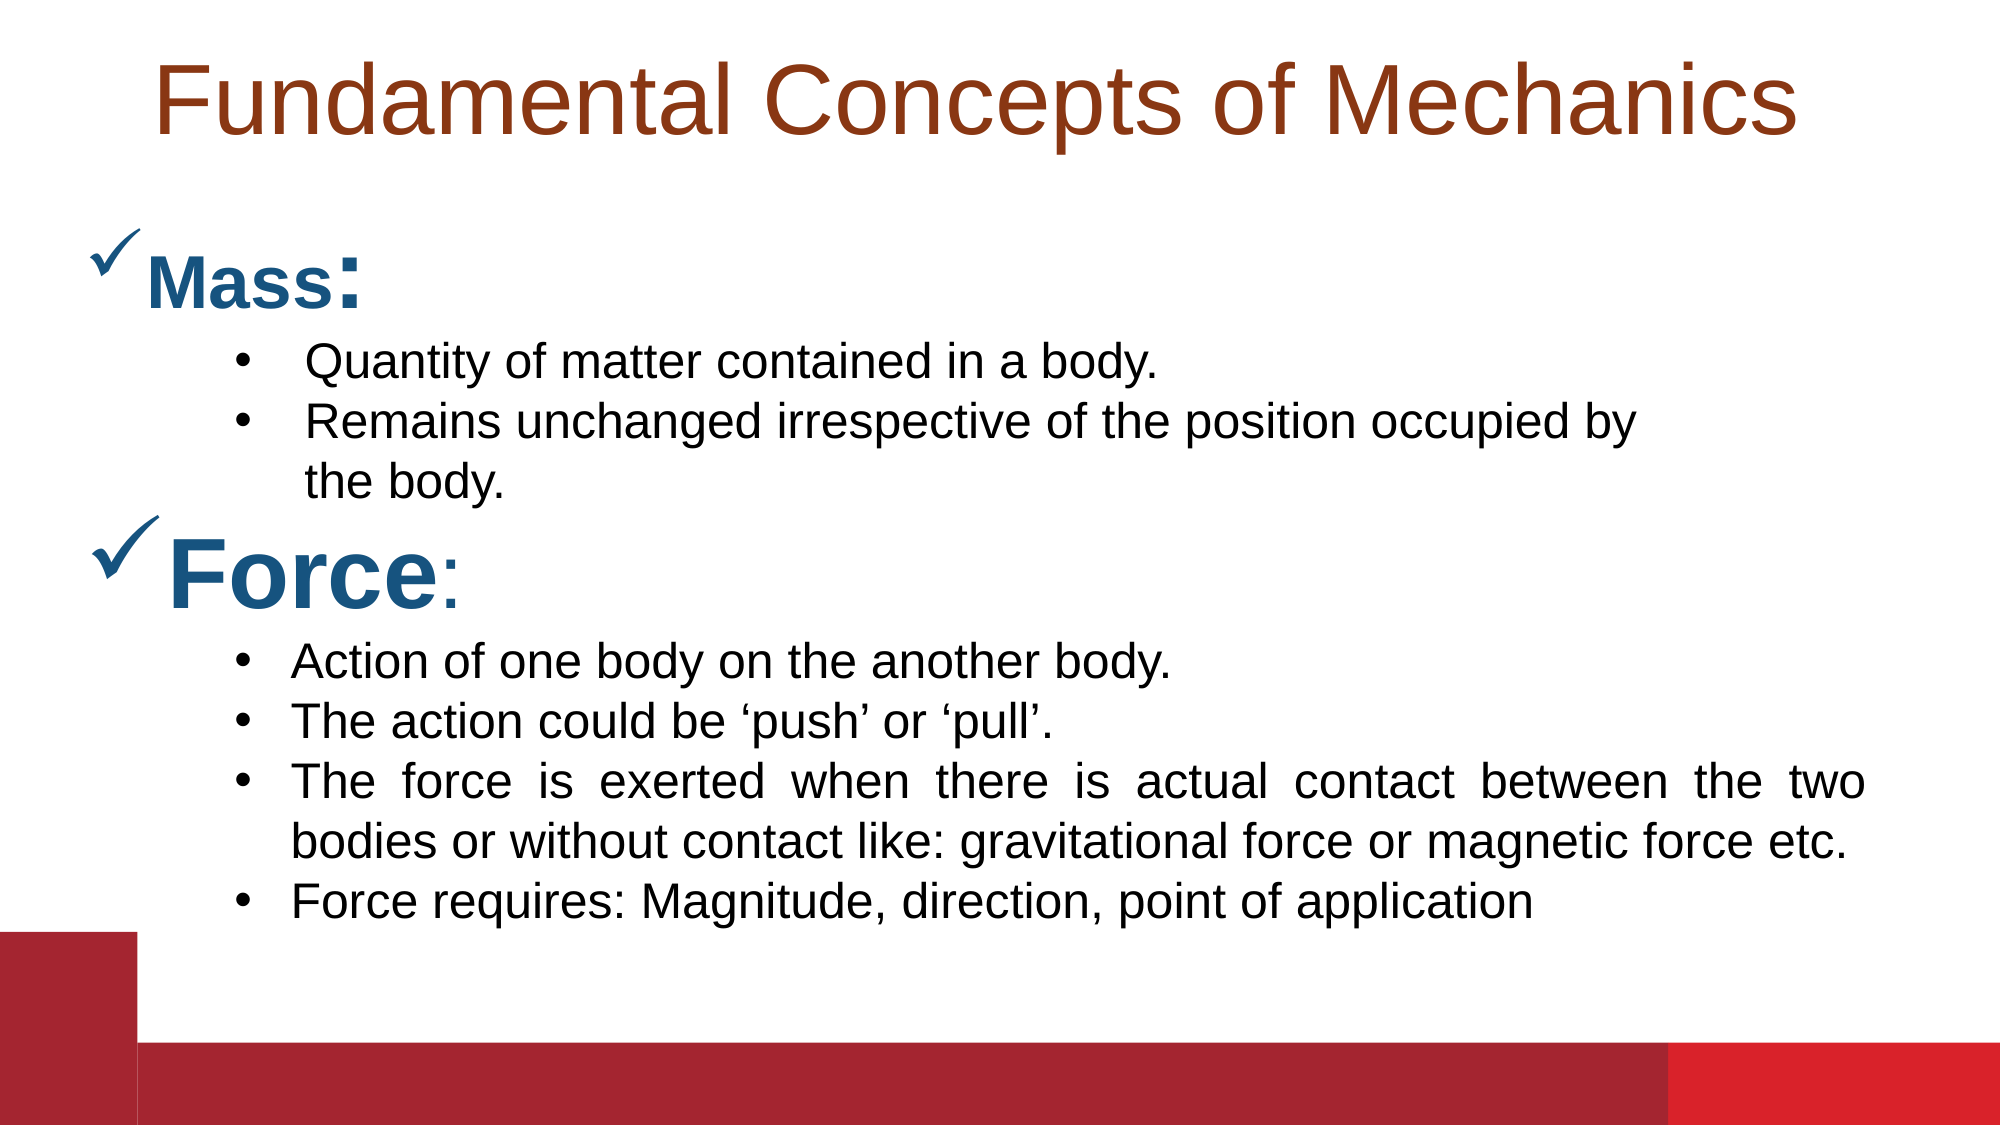

# Fundamental Concepts of Mechanics
Mass:
 Quantity of matter contained in a body.
 Remains unchanged irrespective of the position occupied by
     the body.
Force:
Action of one body on the another body.
The action could be ‘push’ or ‘pull’.
The force is exerted when there is actual contact between the two bodies or without contact like: gravitational force or magnetic force etc.
Force requires: Magnitude, direction, point of application